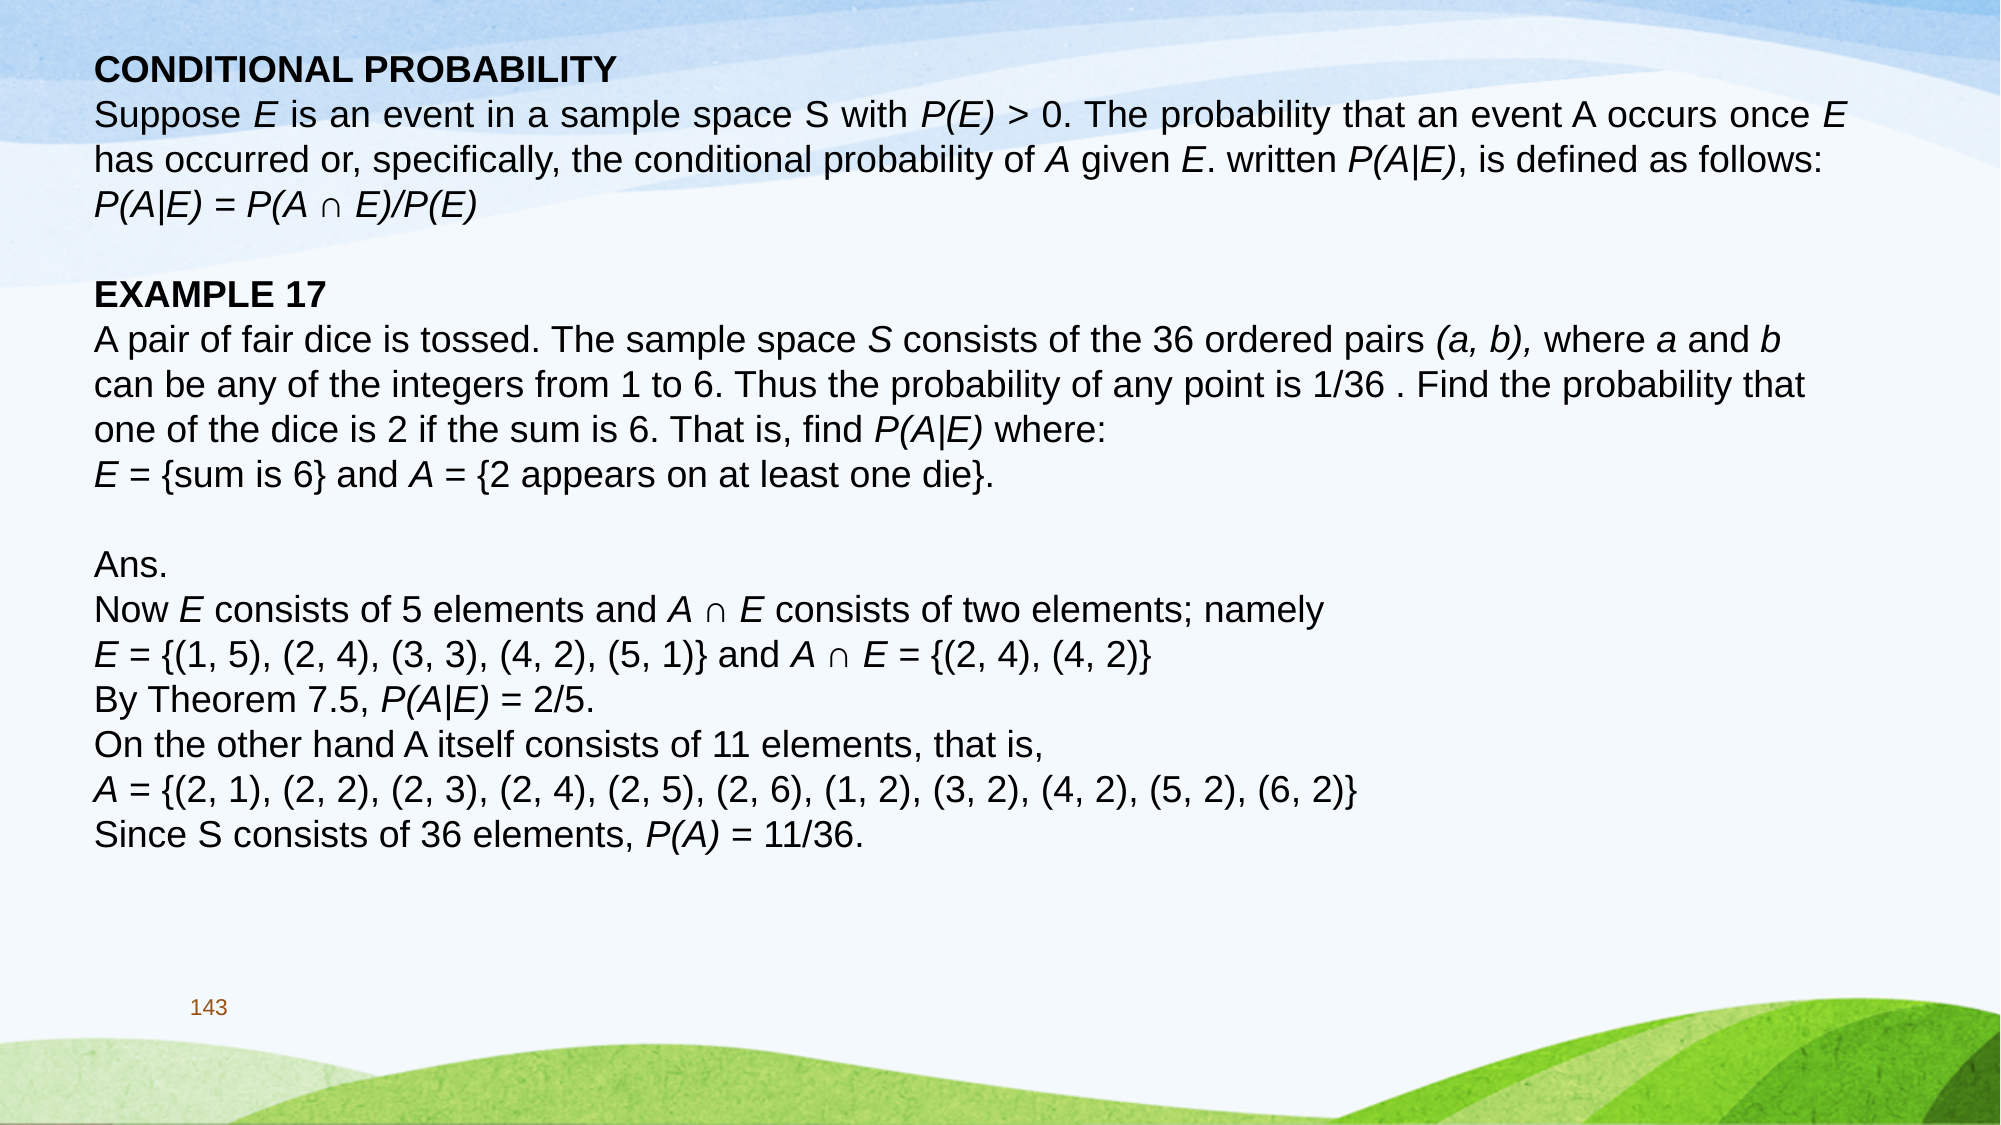

CONDITIONAL PROBABILITY
Suppose E is an event in a sample space S with P(E) > 0. The probability that an event A occurs once E has occurred or, specifically, the conditional probability of A given E. written P(A|E), is defined as follows:
P(A|E) = P(A ∩ E)/P(E)

EXAMPLE 17
A pair of fair dice is tossed. The sample space S consists of the 36 ordered pairs (a, b), where a and b can be any of the integers from 1 to 6. Thus the probability of any point is 1/36 . Find the probability that one of the dice is 2 if the sum is 6. That is, find P(A|E) where:
E = {sum is 6} and A = {2 appears on at least one die}.

Ans.
Now E consists of 5 elements and A ∩ E consists of two elements; namely
E = {(1, 5), (2, 4), (3, 3), (4, 2), (5, 1)} and A ∩ E = {(2, 4), (4, 2)}
By Theorem 7.5, P(A|E) = 2/5.
On the other hand A itself consists of 11 elements, that is,
A = {(2, 1), (2, 2), (2, 3), (2, 4), (2, 5), (2, 6), (1, 2), (3, 2), (4, 2), (5, 2), (6, 2)}
Since S consists of 36 elements, P(A) = 11/36.
143